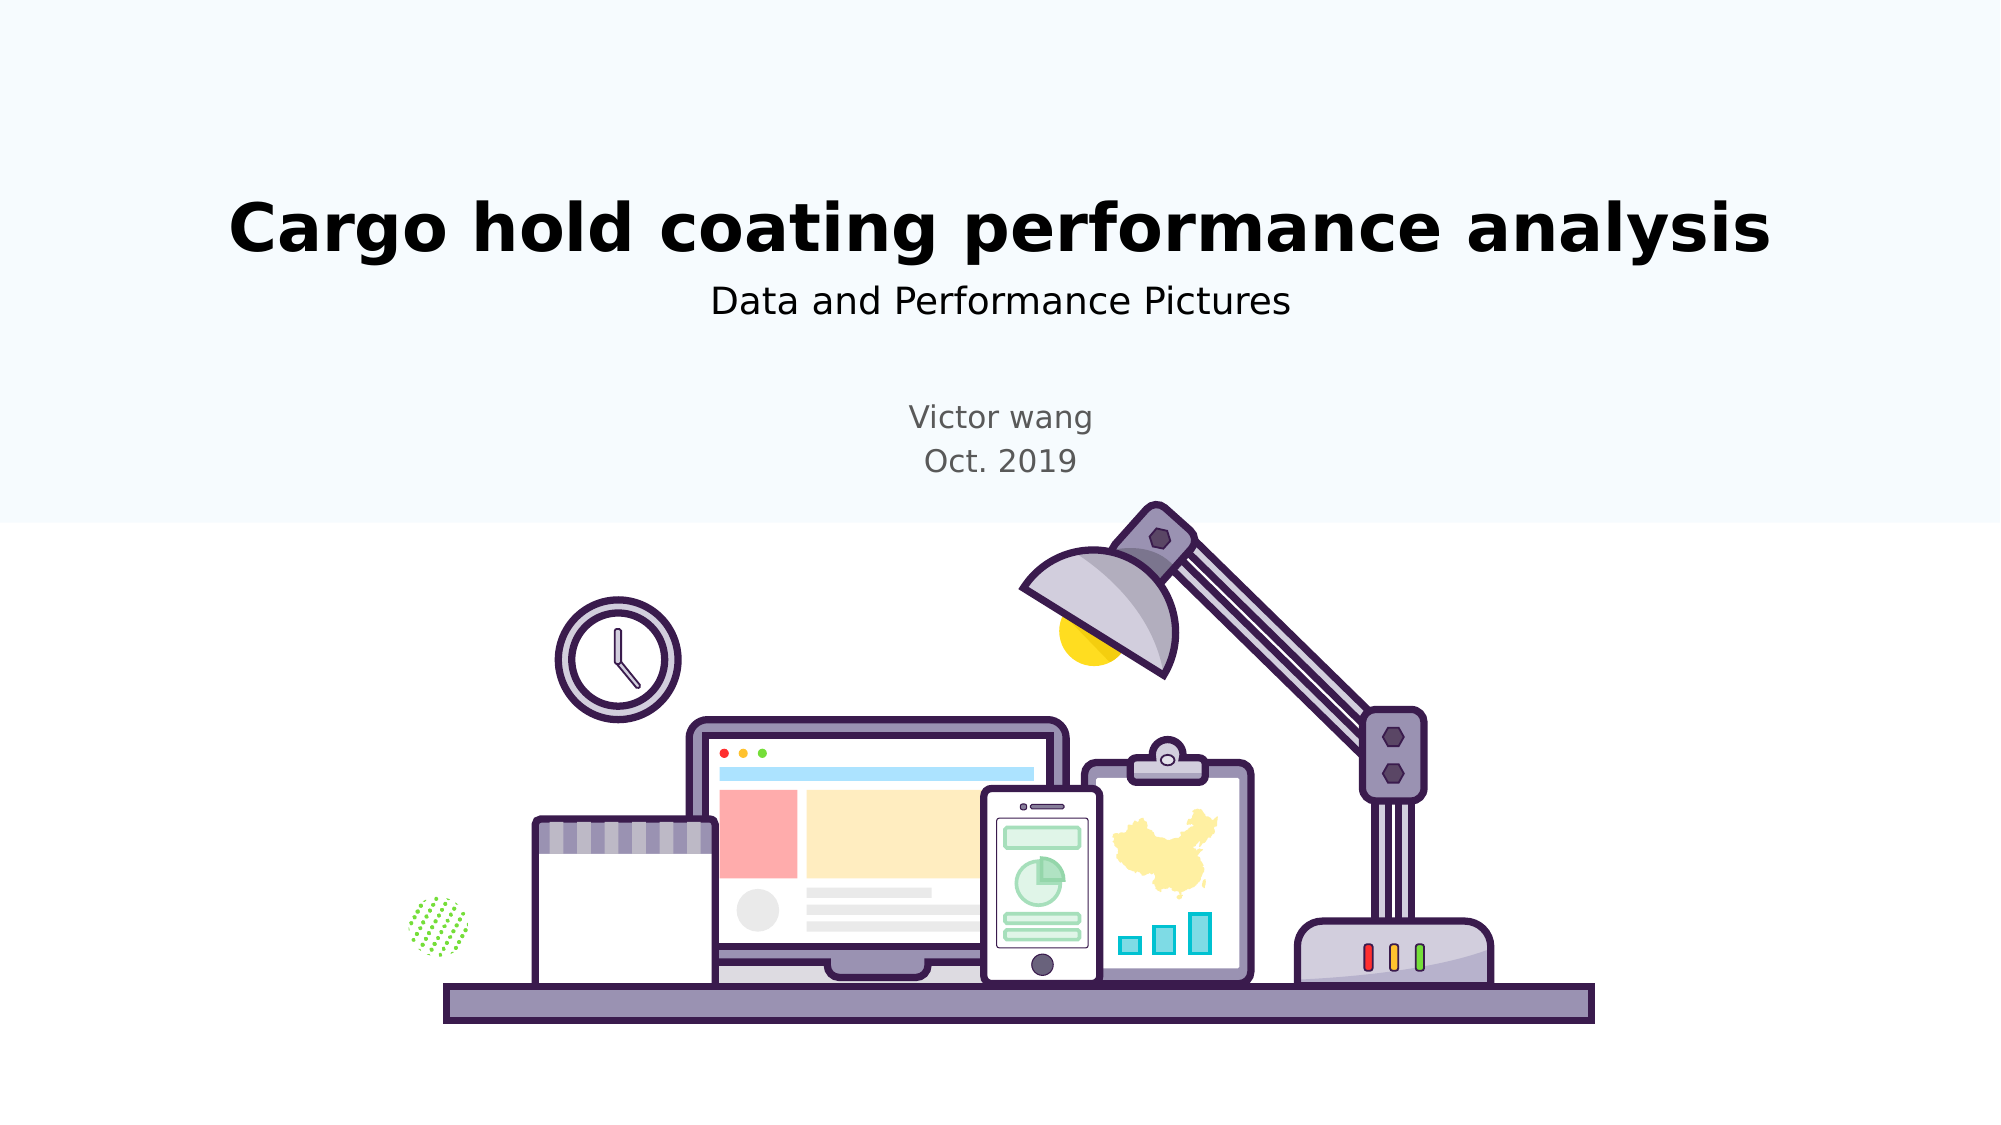

# Cargo hold coating performance analysis
Data and Performance Pictures
Victor wang
Oct. 2019